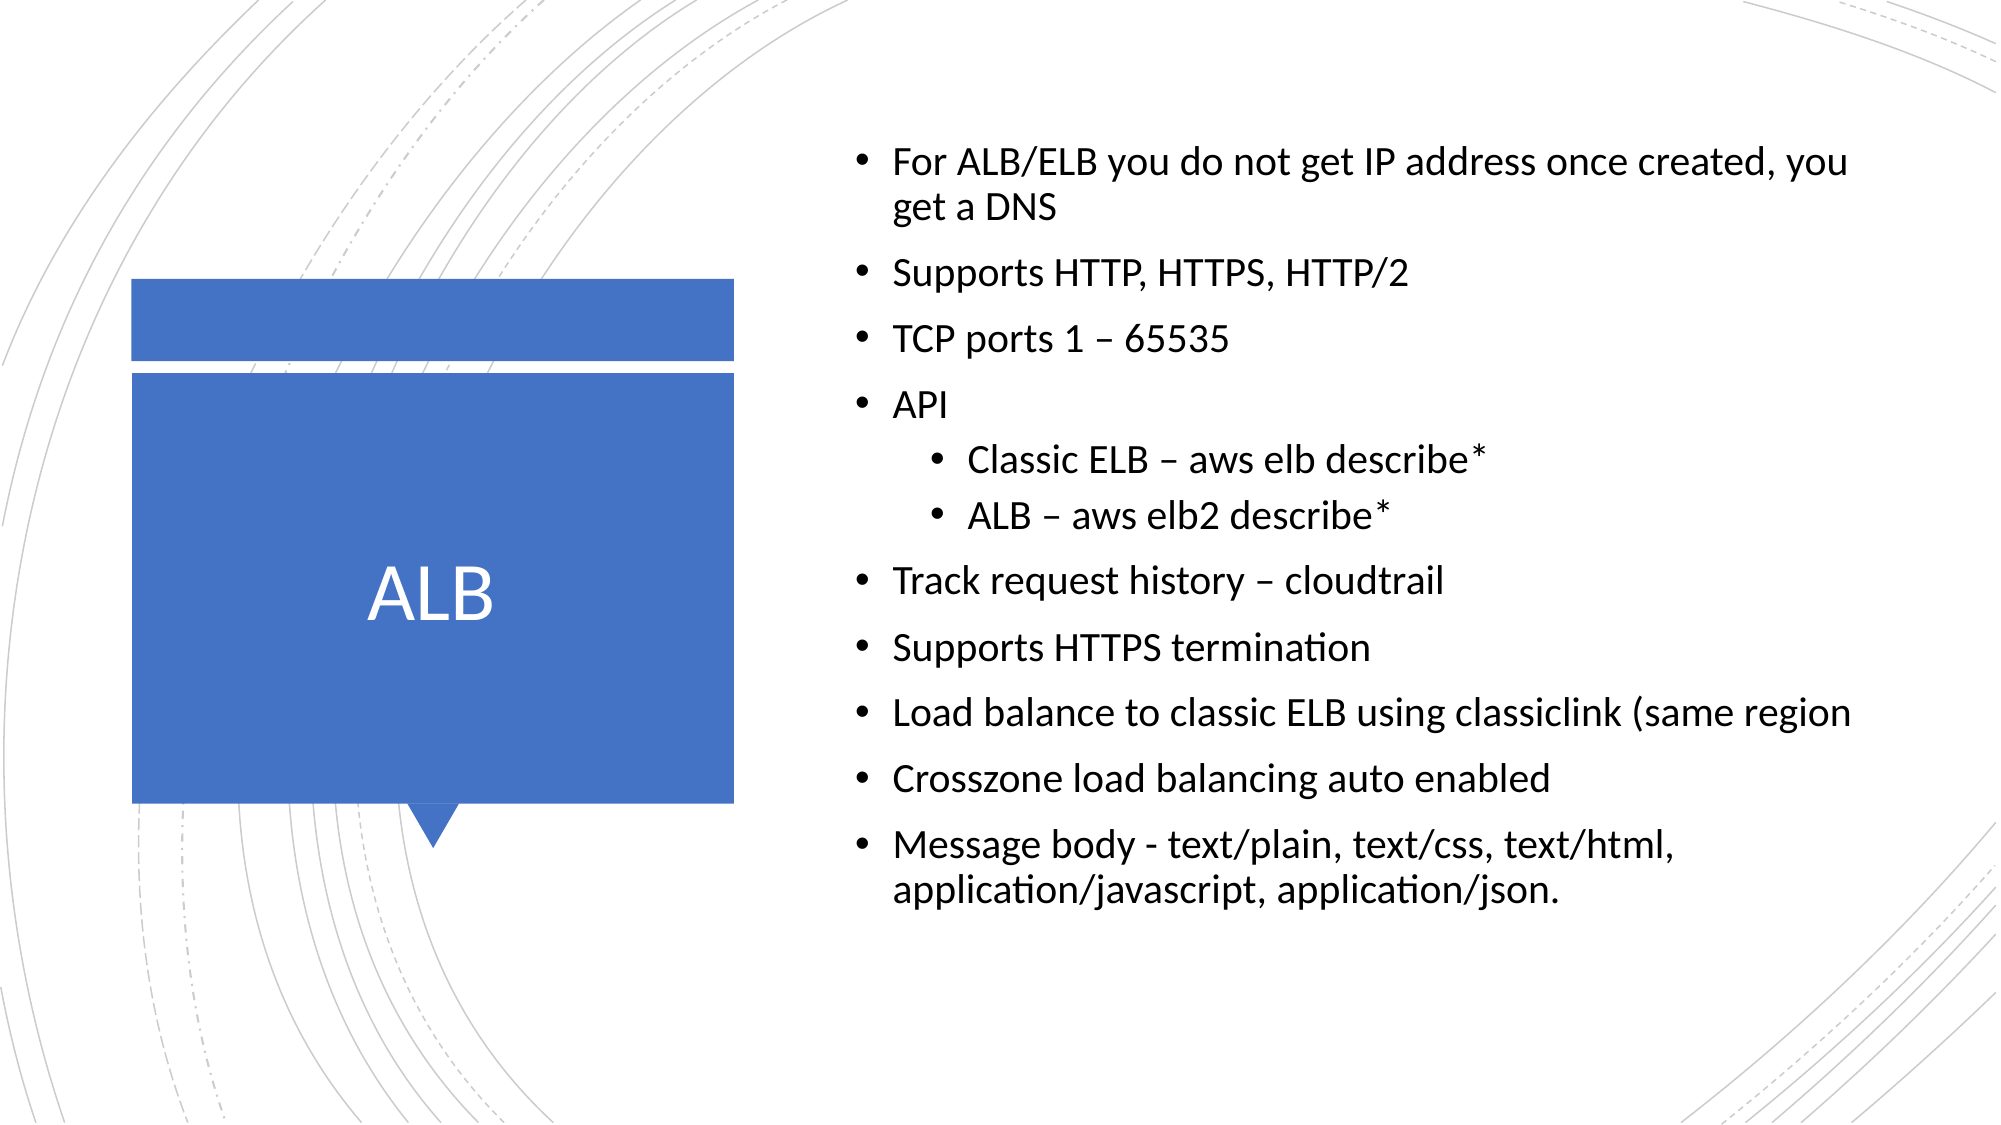

For ALB/ELB you do not get IP address once created, you get a DNS
Supports HTTP, HTTPS, HTTP/2
TCP ports 1 – 65535
API
Classic ELB – aws elb describe*
ALB – aws elb2 describe*
Track request history – cloudtrail
Supports HTTPS termination
Load balance to classic ELB using classiclink (same region
Crosszone load balancing auto enabled
Message body - text/plain, text/css, text/html, application/javascript, application/json.

# ALB